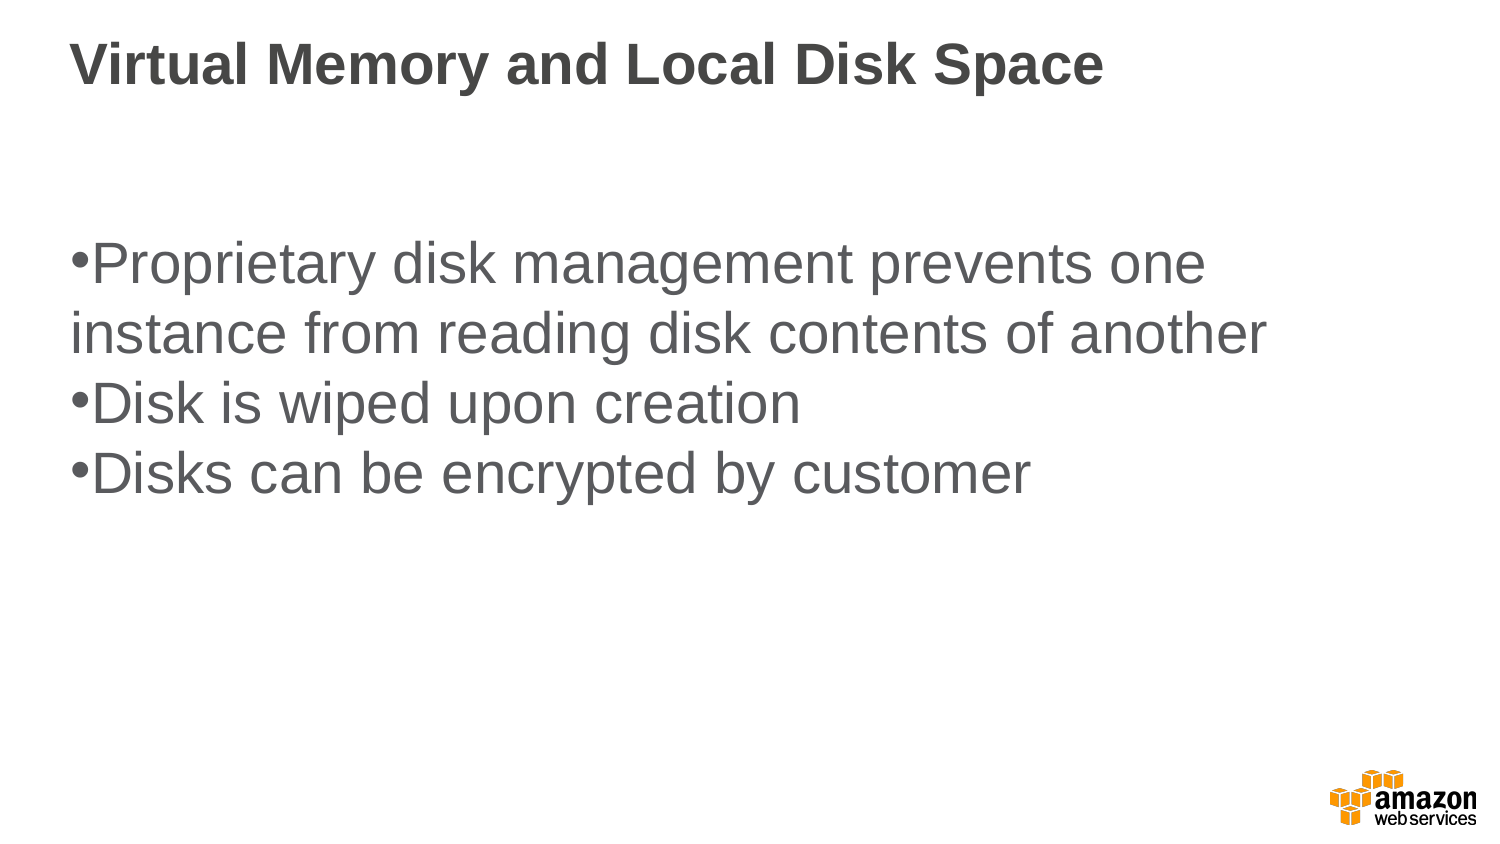

Virtual Memory and Local Disk Space
Proprietary disk management prevents one instance from reading disk contents of another
Disk is wiped upon creation
Disks can be encrypted by customer